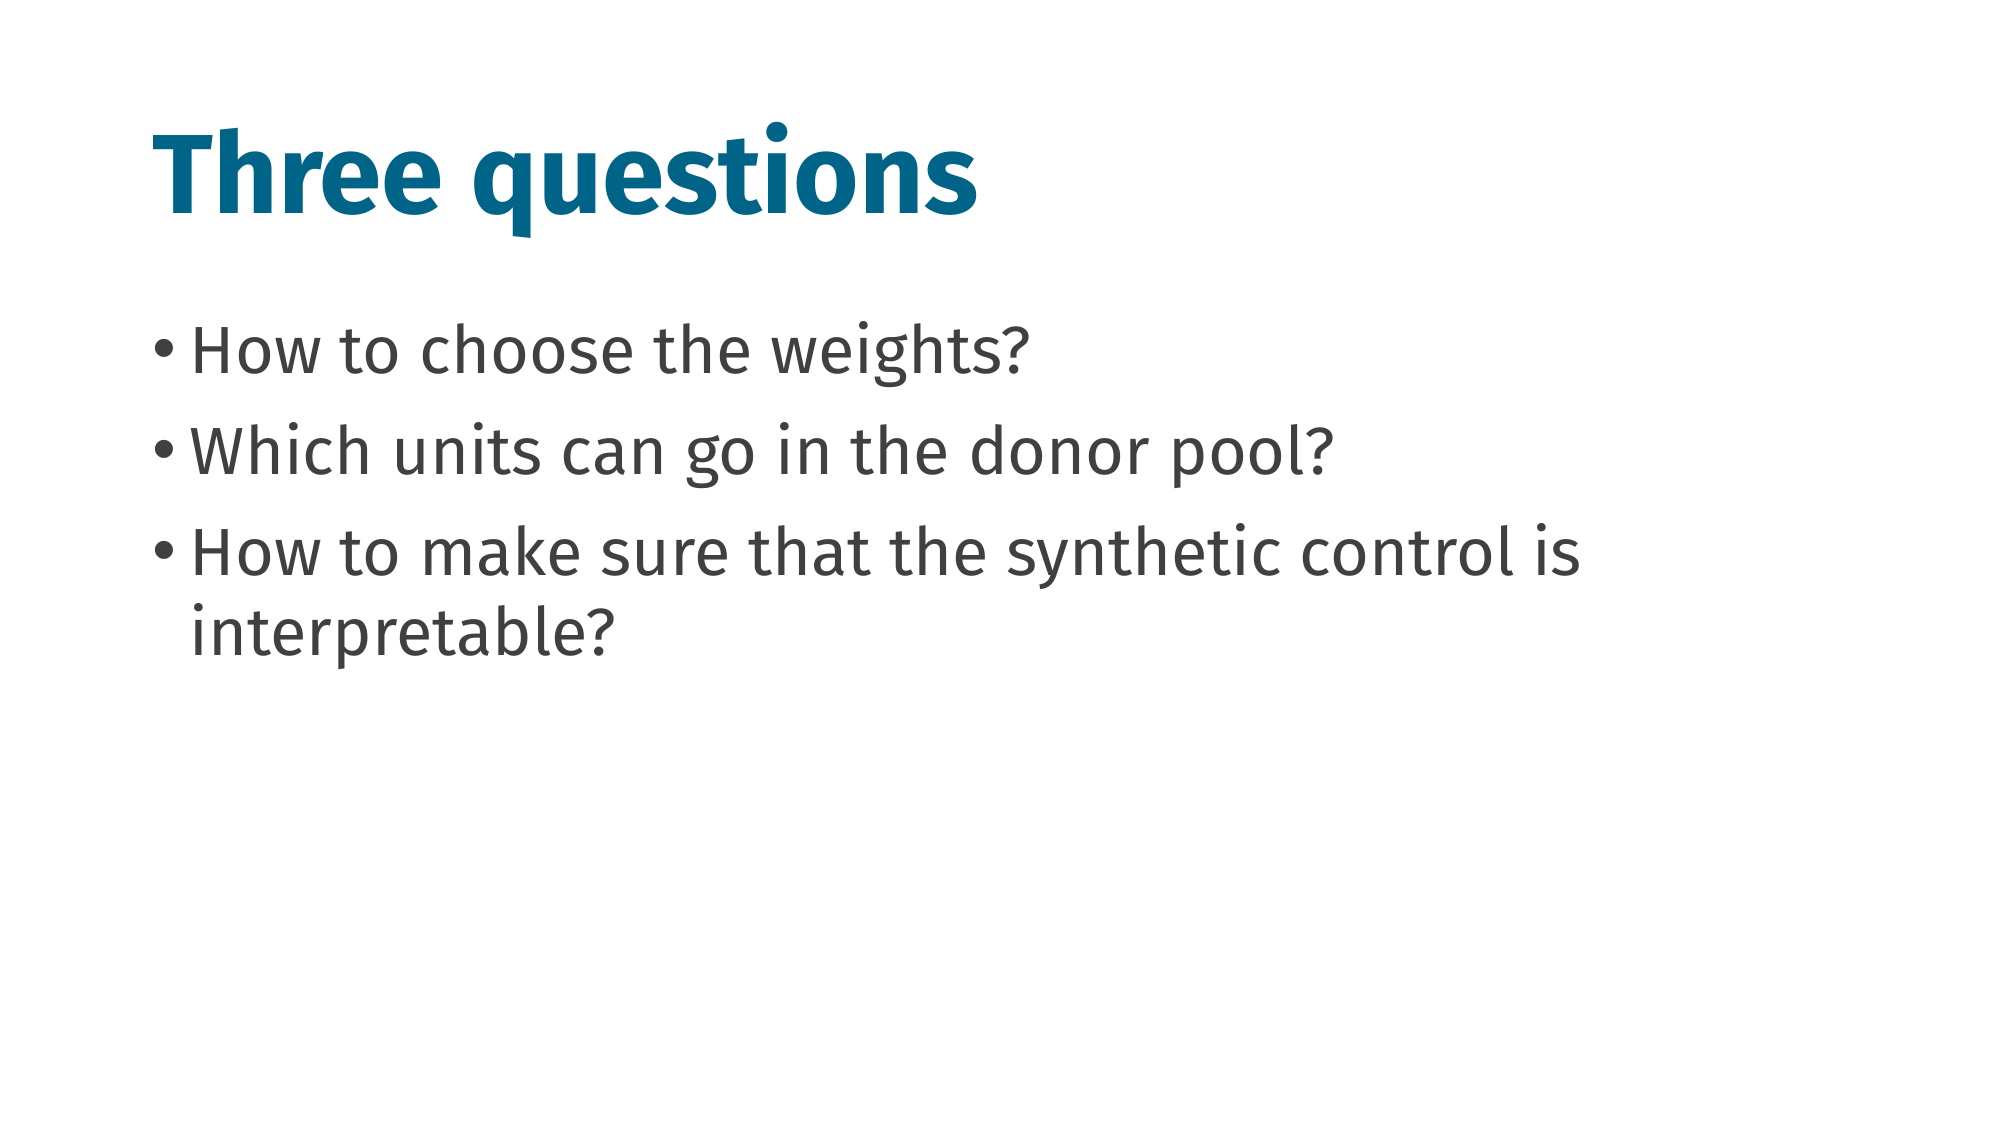

# Three questions
How to choose the weights?
Which units can go in the donor pool?
How to make sure that the synthetic control is interpretable?